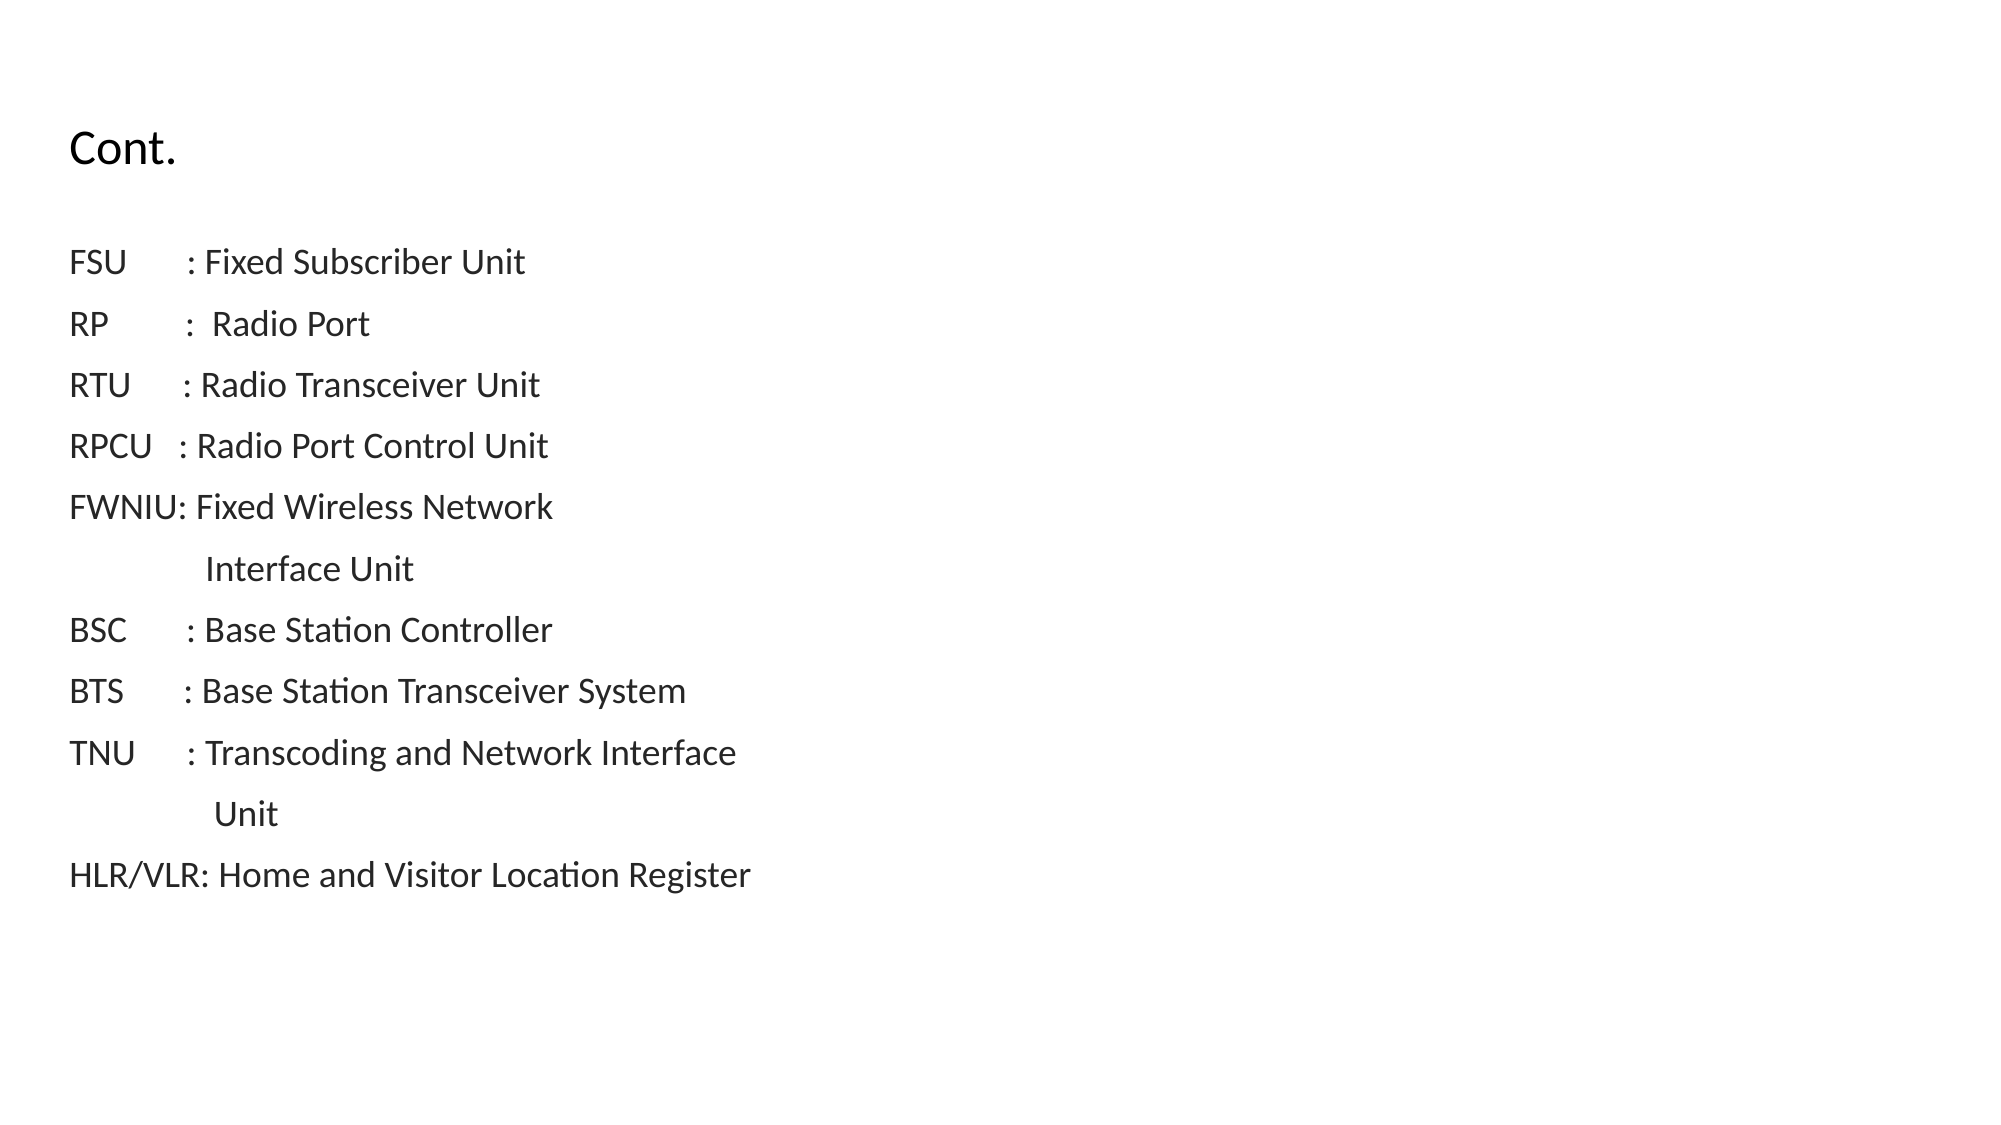

# Cont.
FSU       : Fixed Subscriber Unit
RP         :  Radio Port
RTU      : Radio Transceiver Unit
RPCU   : Radio Port Control Unit
FWNIU: Fixed Wireless Network
                Interface Unit
BSC       : Base Station Controller
BTS       : Base Station Transceiver System
TNU      : Transcoding and Network Interface
                 Unit
HLR/VLR: Home and Visitor Location Register